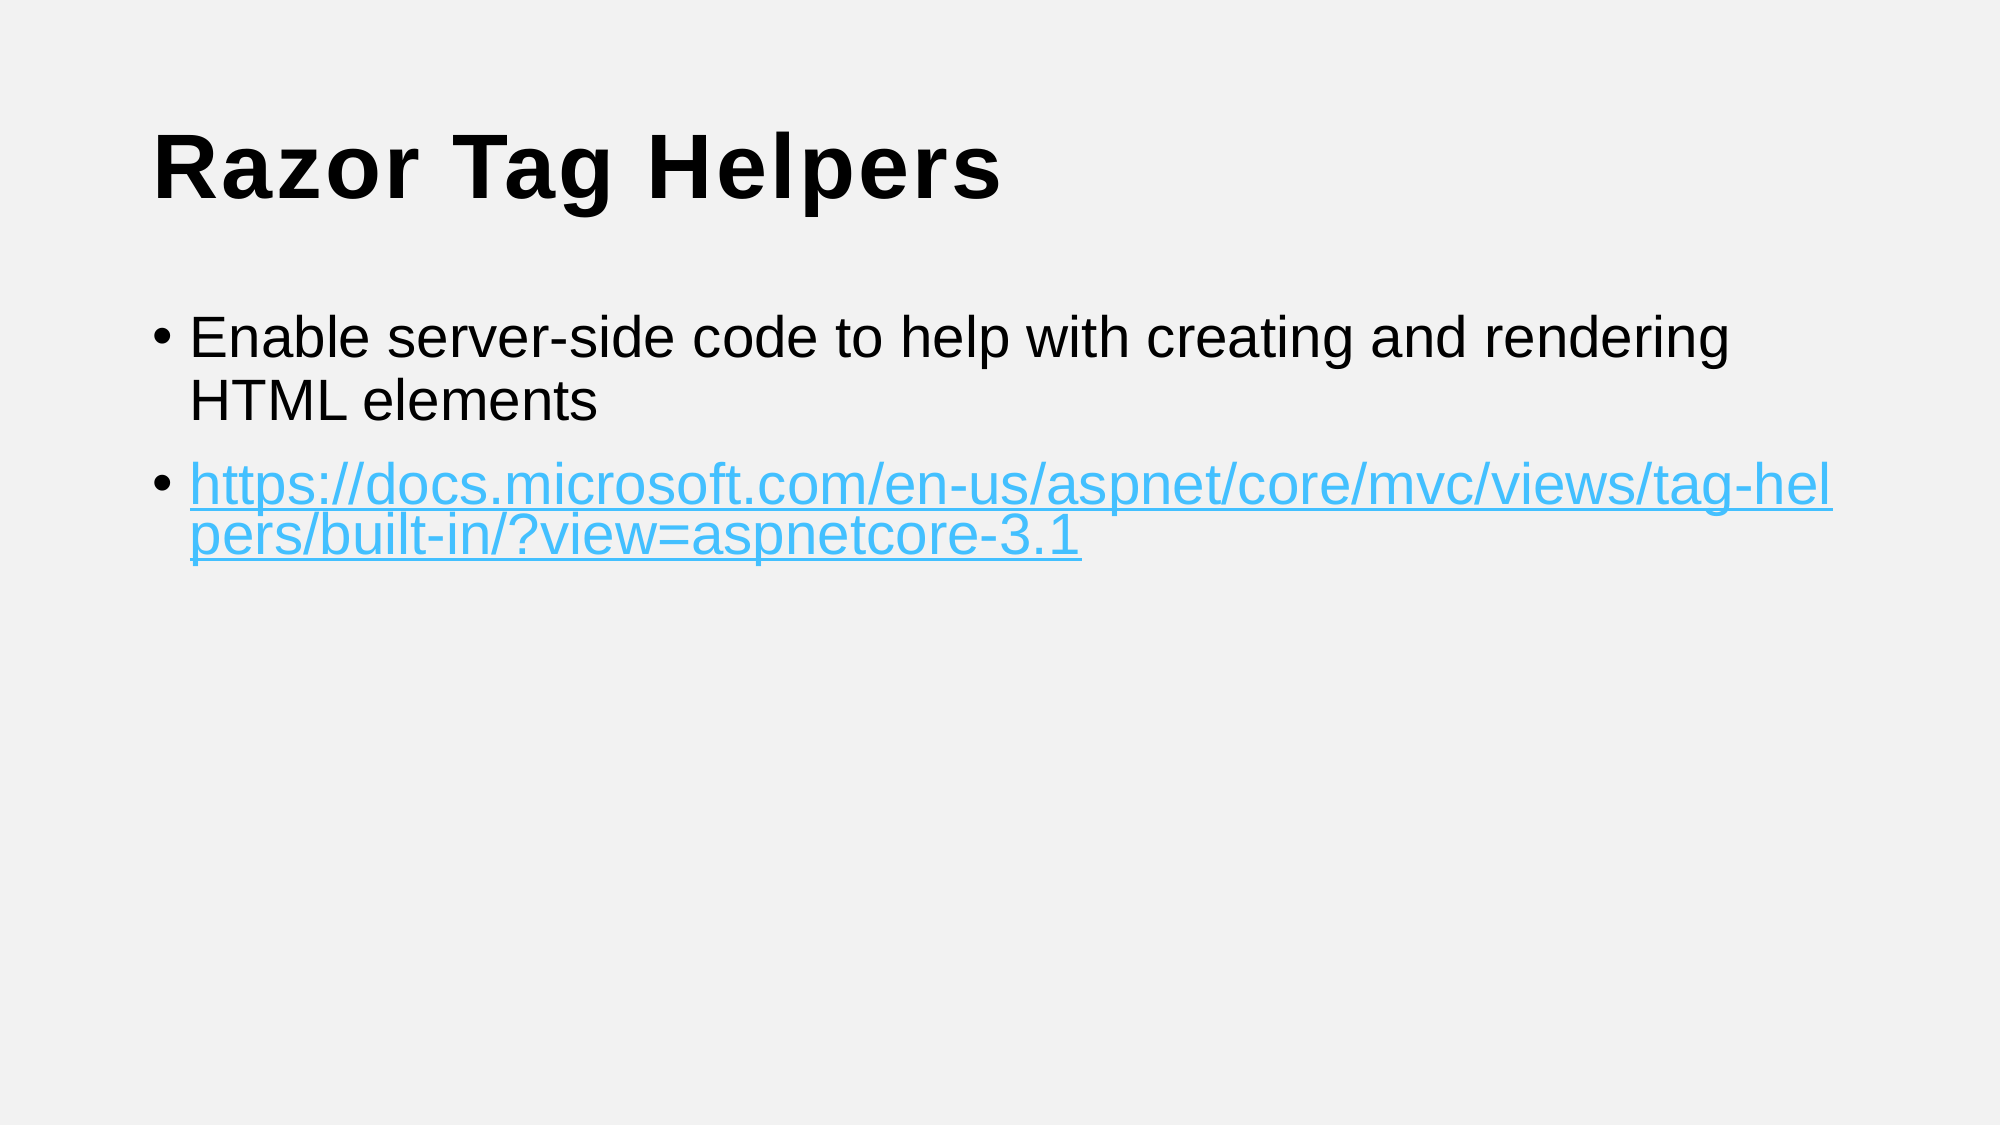

# Razor Tag Helpers
Enable server-side code to help with creating and rendering HTML elements
https://docs.microsoft.com/en-us/aspnet/core/mvc/views/tag-helpers/built-in/?view=aspnetcore-3.1